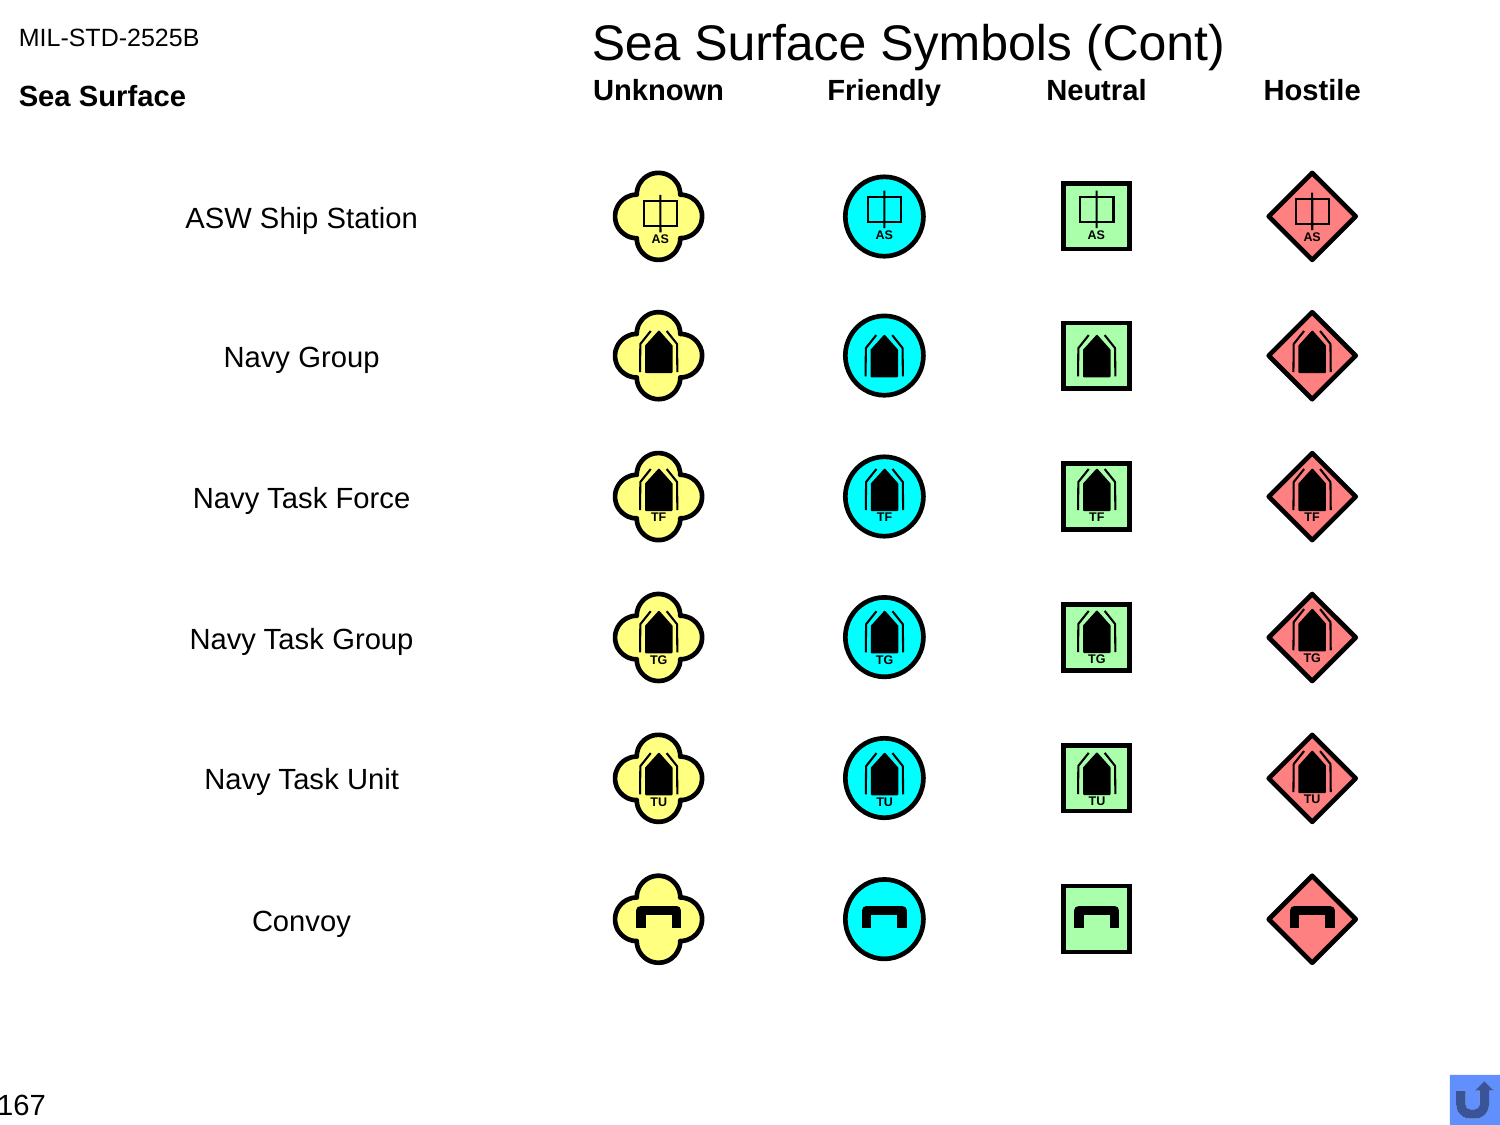

# Sea Surface Symbols (Cont)
MIL-STD-2525B
Unknown
Friendly
Neutral
Hostile
Sea Surface

AS

AS

AS

AS
ASW Ship Station

Navy Group

TF

TF

TF

TF
Navy Task Force

TG

TG

TG

TG
Navy Task Group

TU

TU

TU

TU
Navy Task Unit

Convoy
167